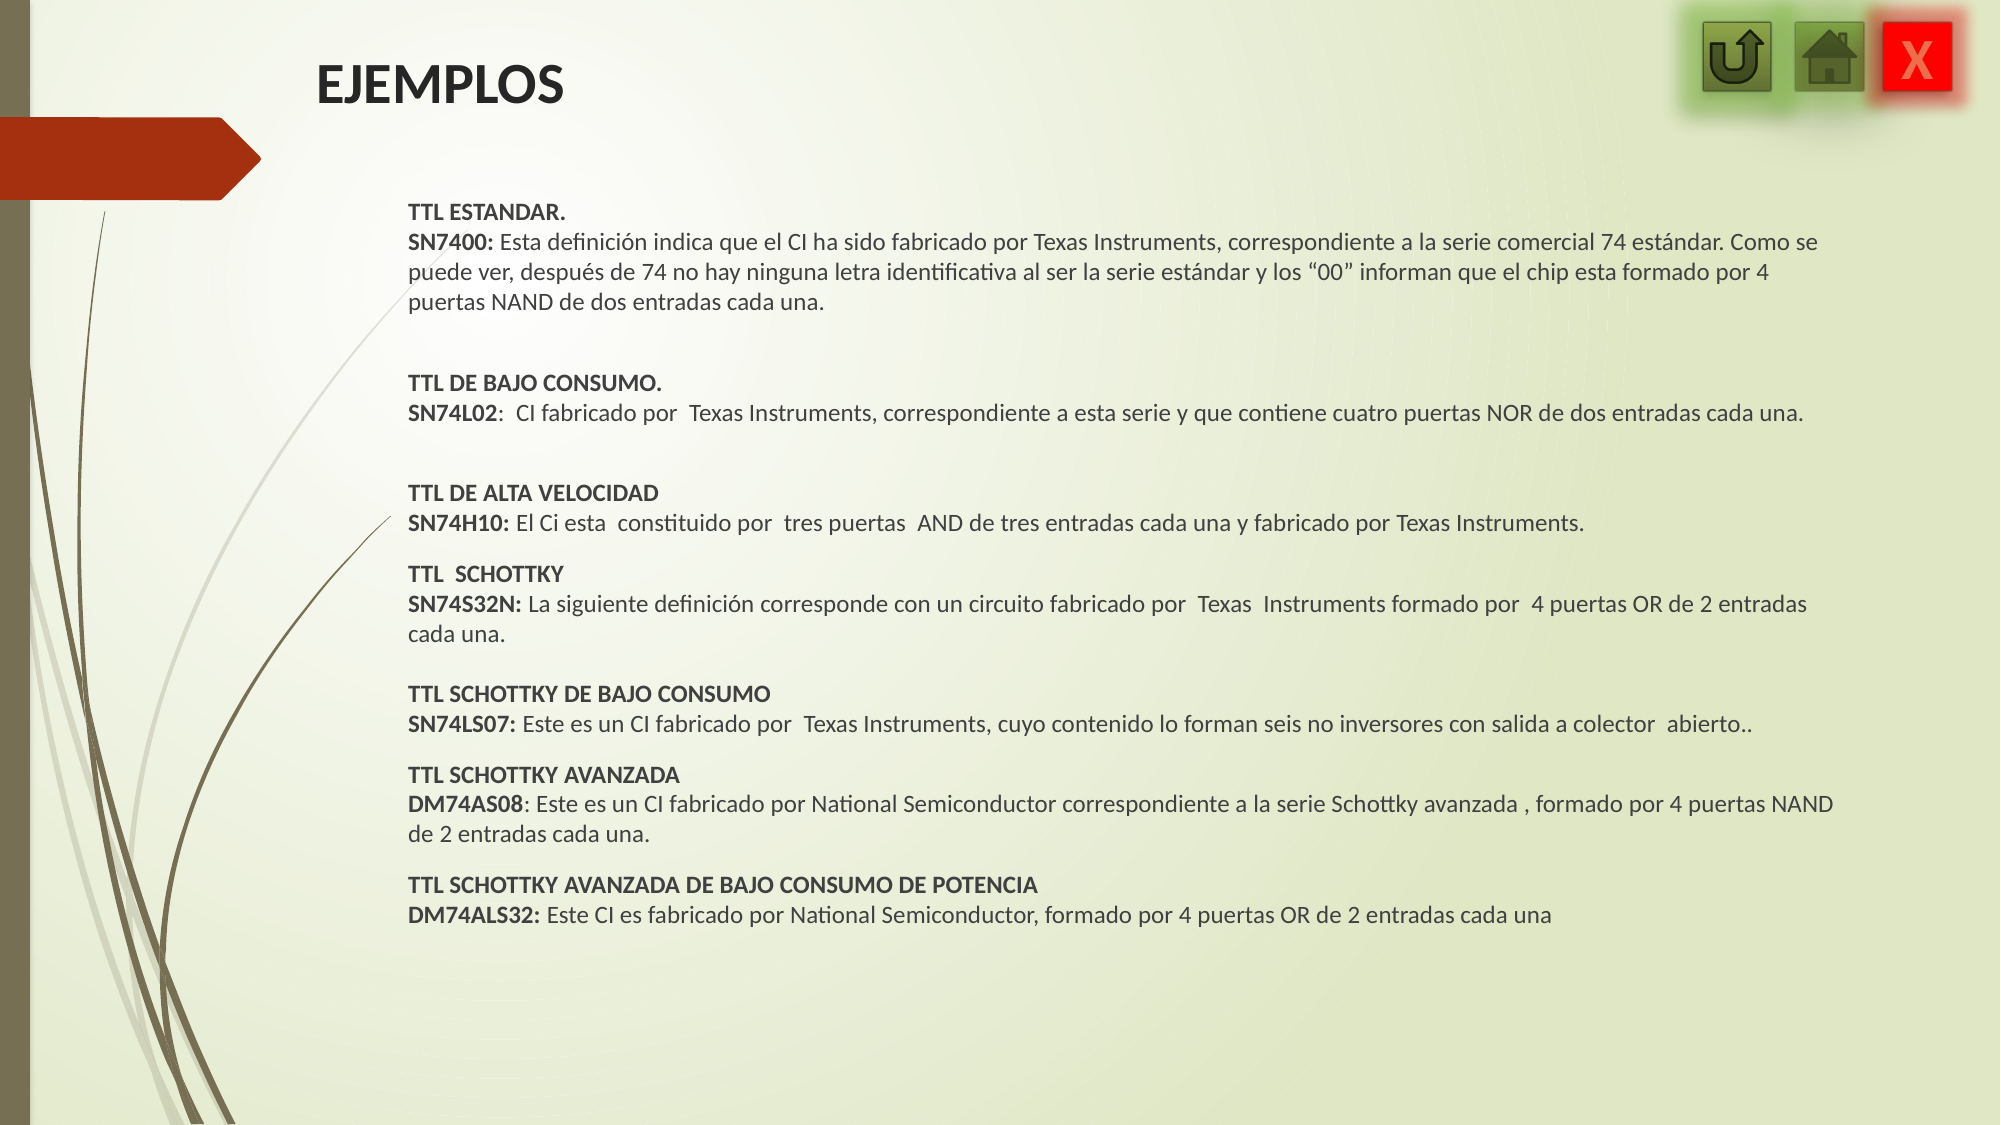

X
# EJEMPLOS
TTL ESTANDAR.
SN7400: Esta definición indica que el CI ha sido fabricado por Texas Instruments, correspondiente a la serie comercial 74 estándar. Como se puede ver, después de 74 no hay ninguna letra identificativa al ser la serie estándar y los “00” informan que el chip esta formado por 4 puertas NAND de dos entradas cada una.
TTL DE BAJO CONSUMO.
SN74L02:  CI fabricado por  Texas Instruments, correspondiente a esta serie y que contiene cuatro puertas NOR de dos entradas cada una.
TTL DE ALTA VELOCIDAD
SN74H10: El Ci esta  constituido por  tres puertas  AND de tres entradas cada una y fabricado por Texas Instruments.
TTL  SCHOTTKY
SN74S32N: La siguiente definición corresponde con un circuito fabricado por  Texas  Instruments formado por  4 puertas OR de 2 entradas cada una.
TTL SCHOTTKY DE BAJO CONSUMO
SN74LS07: Este es un CI fabricado por  Texas Instruments, cuyo contenido lo forman seis no inversores con salida a colector  abierto..
TTL SCHOTTKY AVANZADA
DM74AS08: Este es un CI fabricado por National Semiconductor correspondiente a la serie Schottky avanzada , formado por 4 puertas NAND de 2 entradas cada una.
TTL SCHOTTKY AVANZADA DE BAJO CONSUMO DE POTENCIA
DM74ALS32: Este CI es fabricado por National Semiconductor, formado por 4 puertas OR de 2 entradas cada una